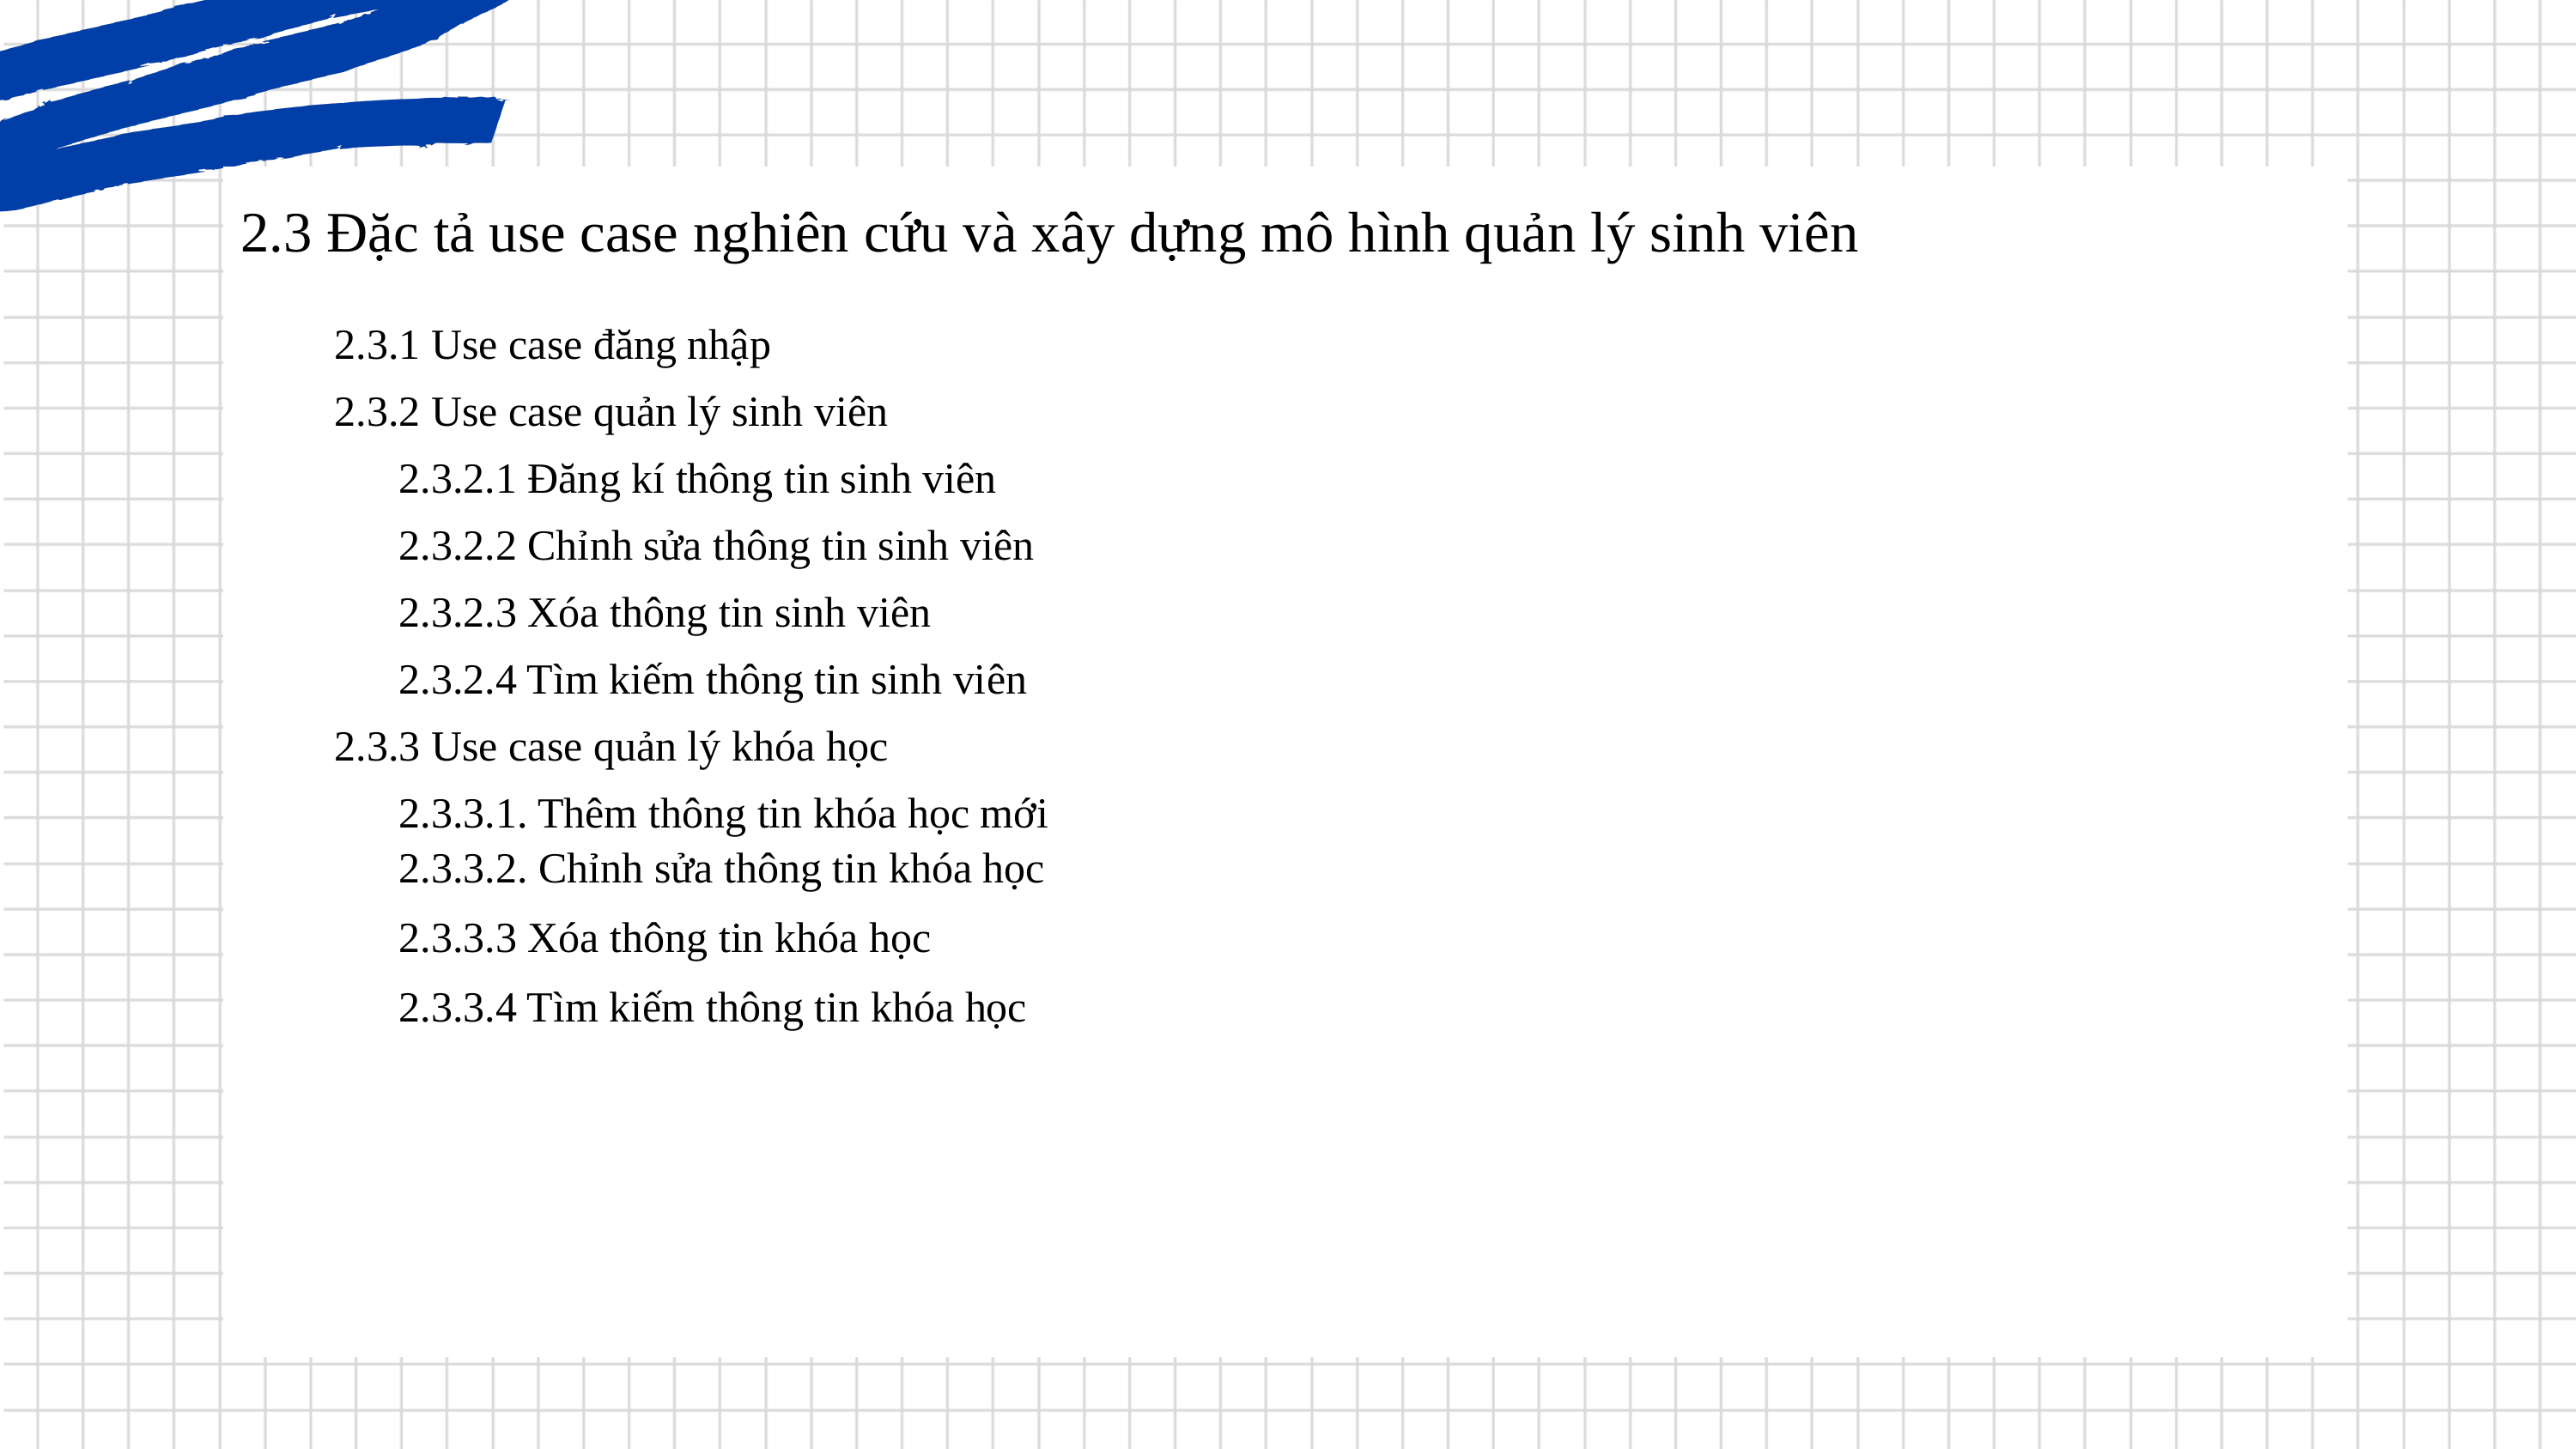

2.3 Đặc tả use case nghiên cứu và xây dựng mô hình quản lý sinh viên
2.3.1 Use case đăng nhập
2.3.2 Use case quản lý sinh viên
2.3.2.1 Đăng kí thông tin sinh viên
2.3.2.2 Chỉnh sửa thông tin sinh viên
2.3.2.3 Xóa thông tin sinh viên
2.3.2.4 Tìm kiếm thông tin sinh viên
2.3.3 Use case quản lý khóa học
2.3.3.1. Thêm thông tin khóa học mới
2.3.3.2. Chỉnh sửa thông tin khóa học
2.3.3.3 Xóa thông tin khóa học
2.3.3.4 Tìm kiếm thông tin khóa học